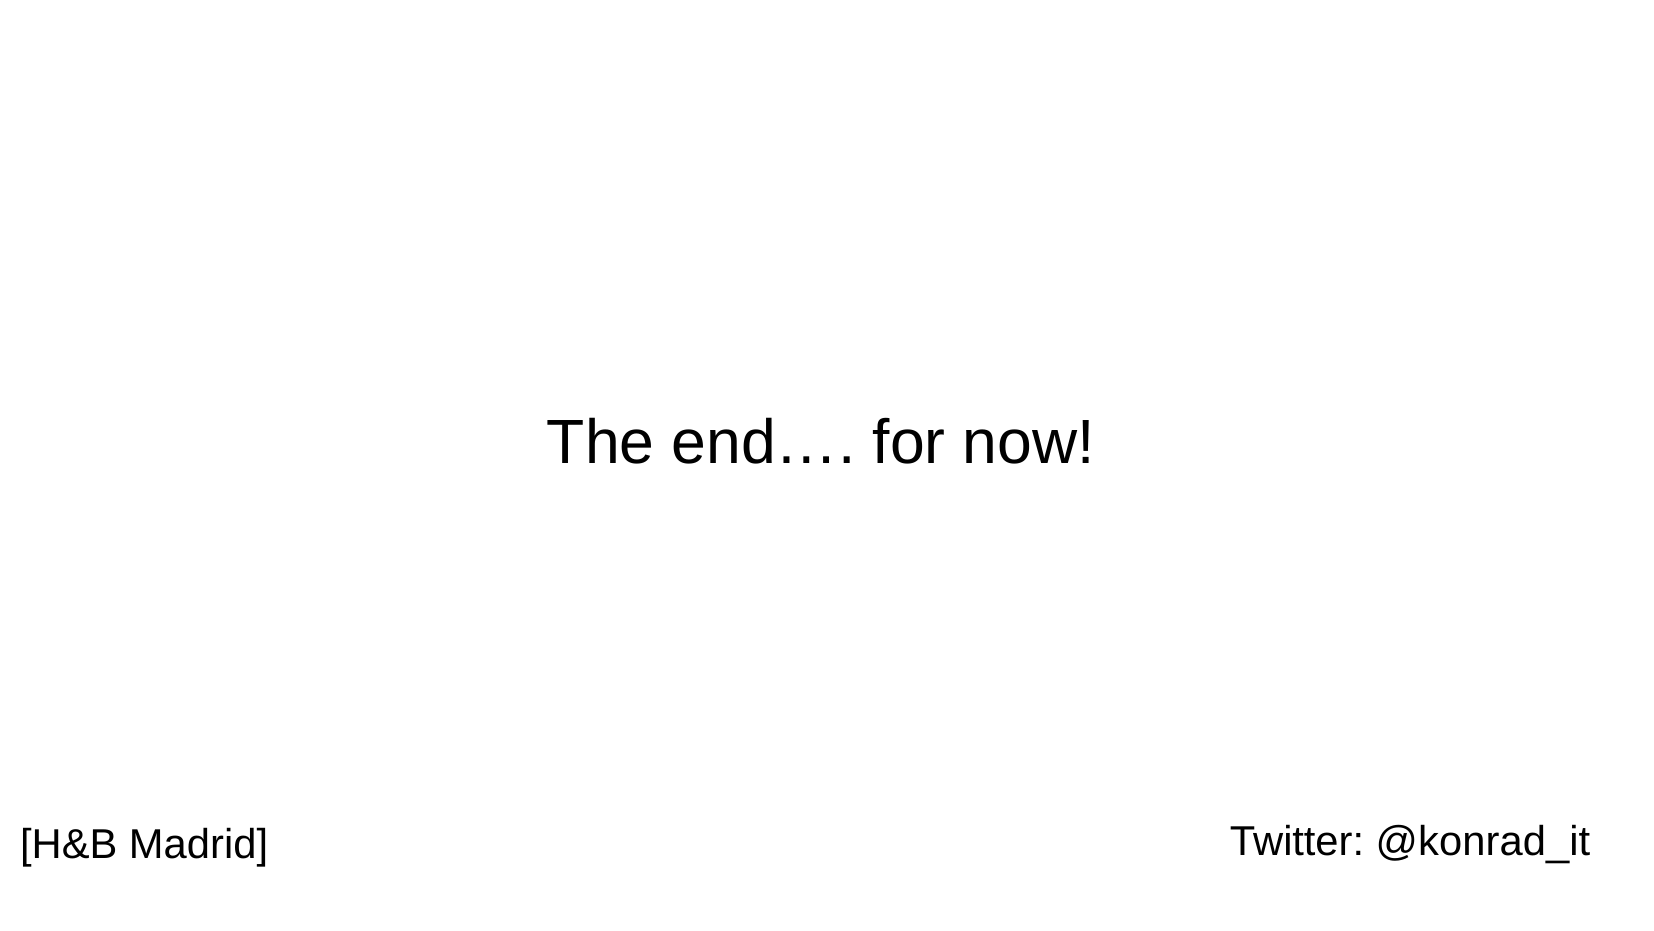

# The end…. for now!
Twitter: @konrad_it
[H&B Madrid]